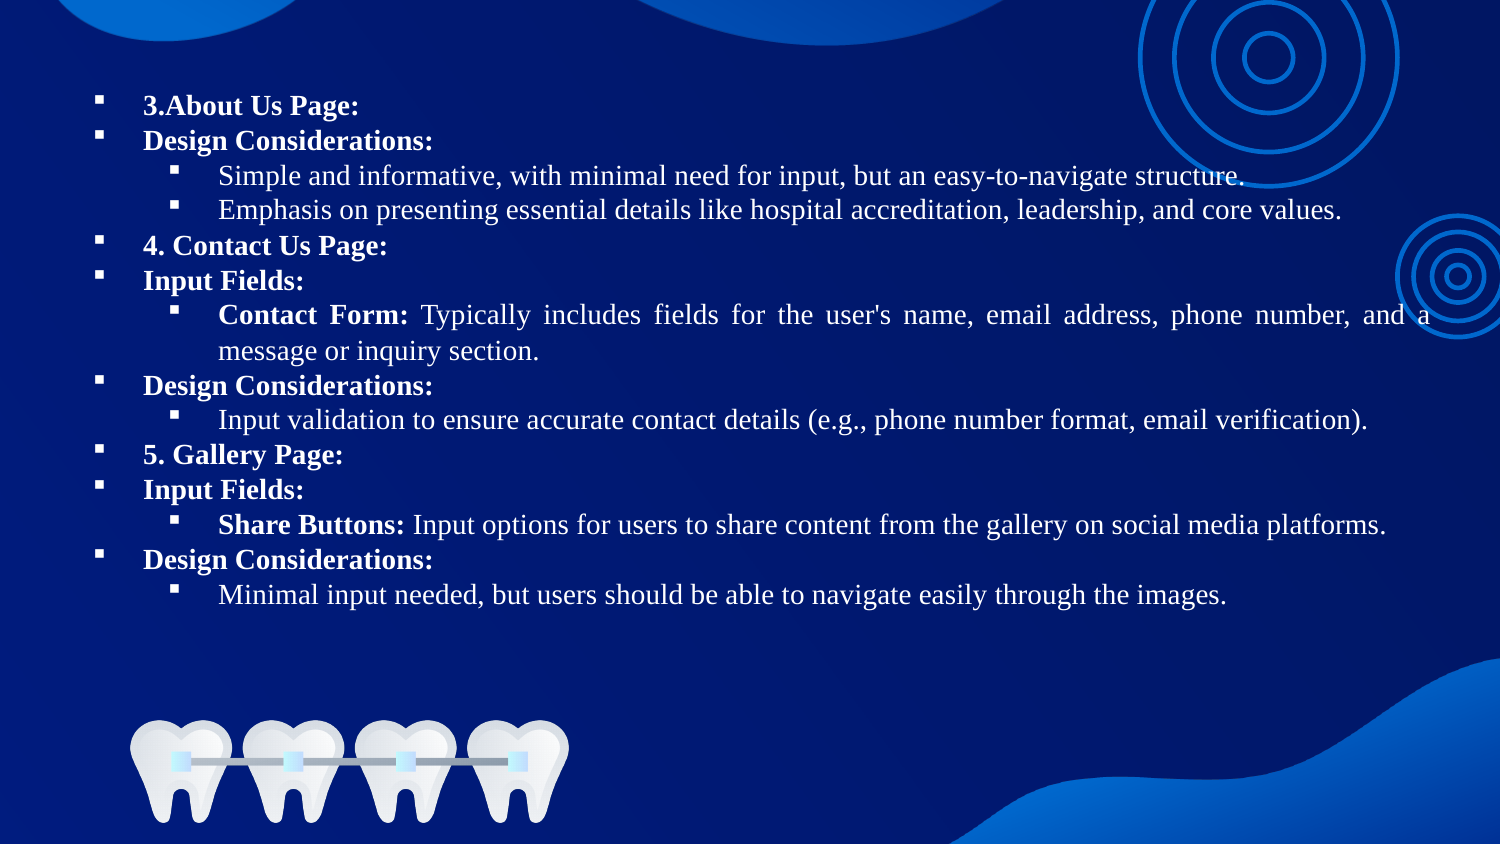

3.About Us Page:
Design Considerations:
Simple and informative, with minimal need for input, but an easy-to-navigate structure.
Emphasis on presenting essential details like hospital accreditation, leadership, and core values.
4. Contact Us Page:
Input Fields:
Contact Form: Typically includes fields for the user's name, email address, phone number, and a message or inquiry section.
Design Considerations:
Input validation to ensure accurate contact details (e.g., phone number format, email verification).
5. Gallery Page:
Input Fields:
Share Buttons: Input options for users to share content from the gallery on social media platforms.
Design Considerations:
Minimal input needed, but users should be able to navigate easily through the images.